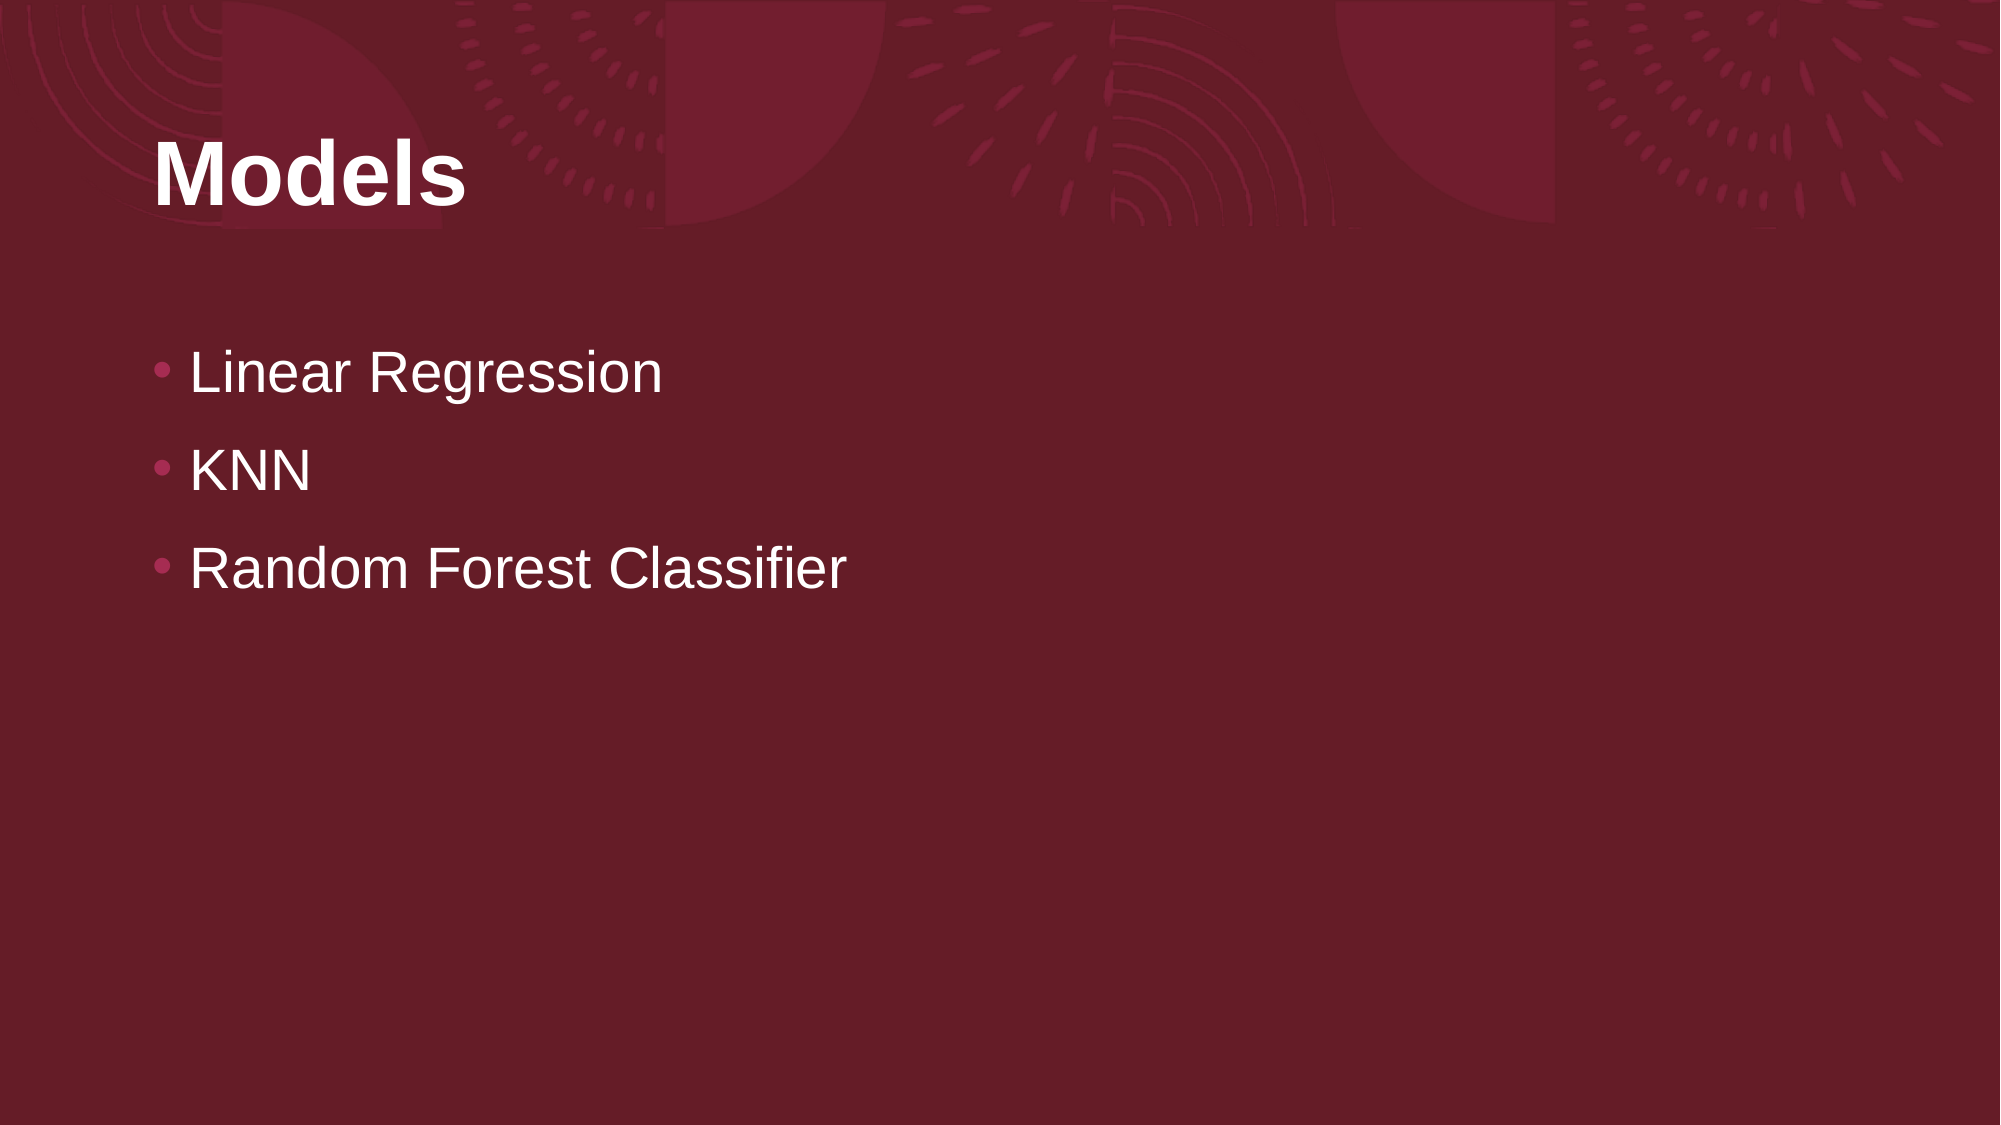

# Models
Linear Regression
KNN
Random Forest Classifier